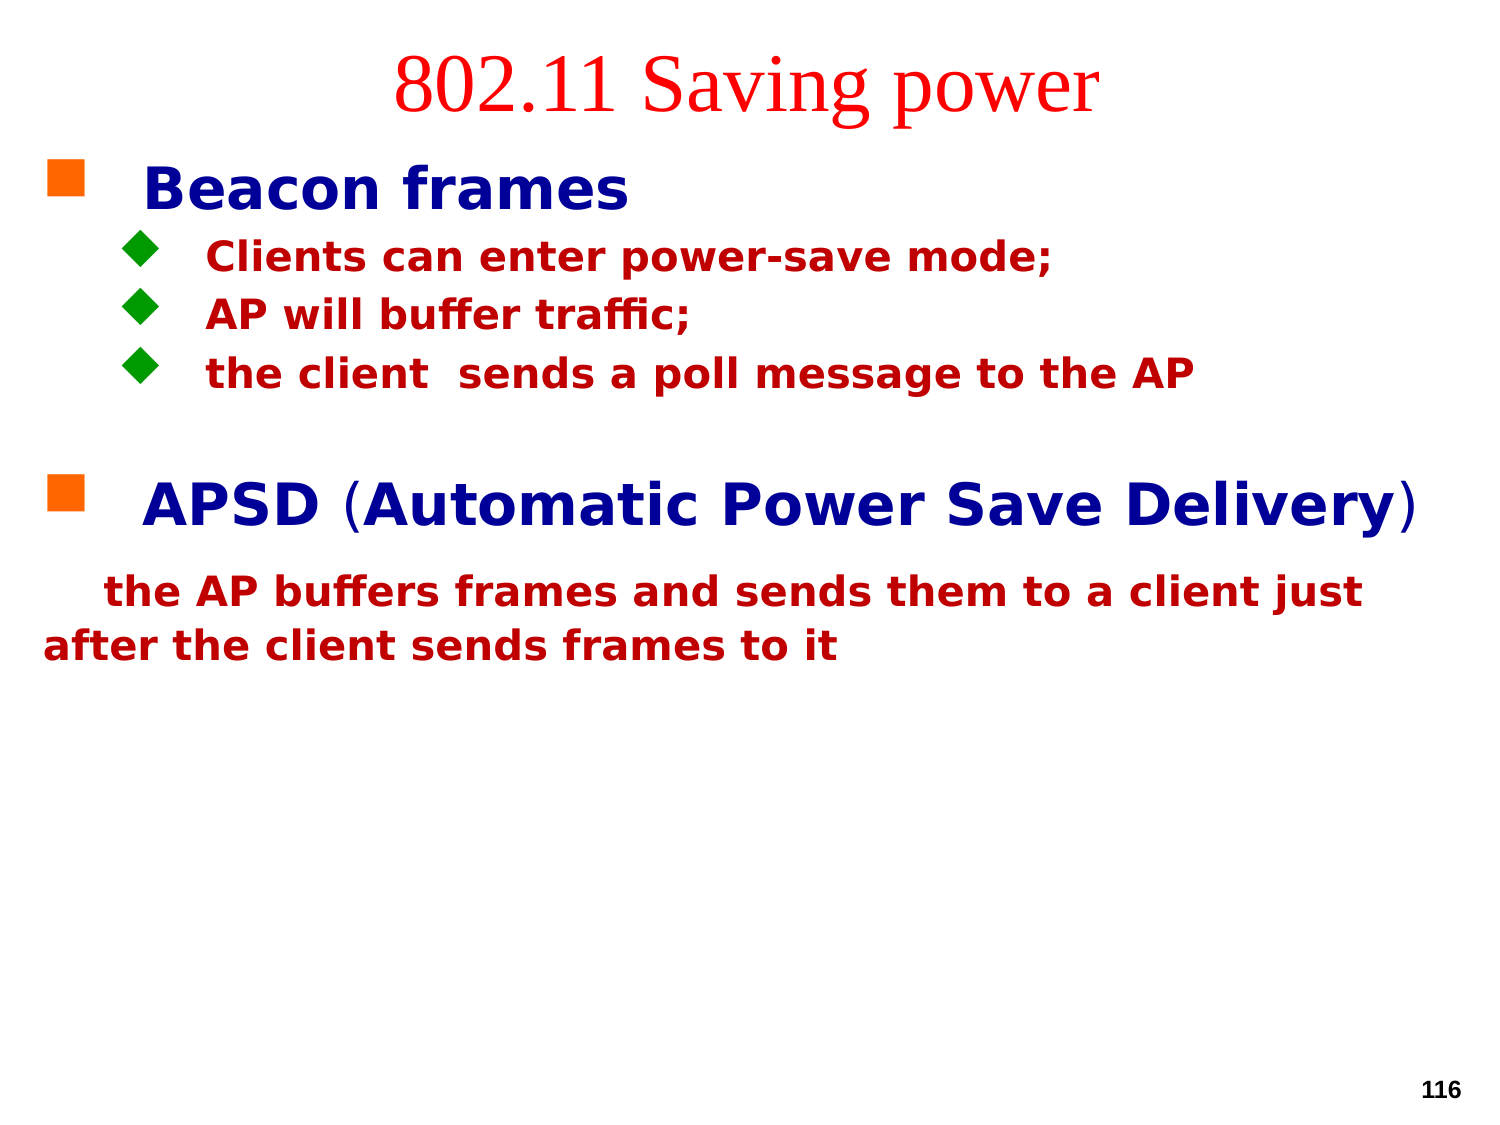

# 802.11 Saving power
Beacon frames
Clients can enter power-save mode;
AP will buffer traffic;
the client  sends a poll message to the AP

APSD (Automatic Power Save Delivery)
   the AP buffers frames and sends them to a client just after the client sends frames to it